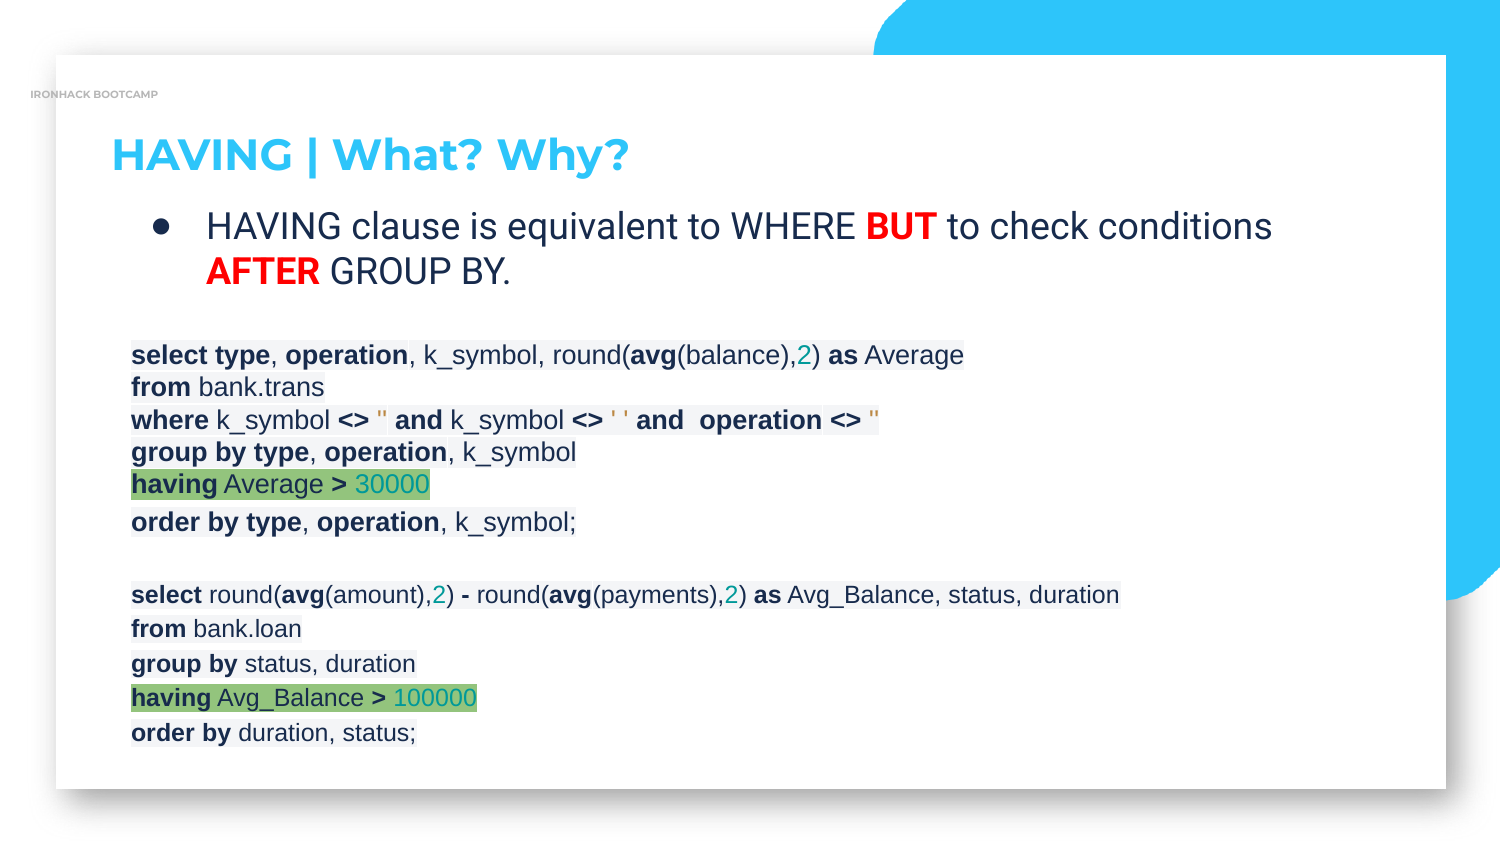

IRONHACK BOOTCAMP
HAVING | What? Why?
HAVING clause is equivalent to WHERE BUT to check conditions AFTER GROUP BY.

select type, operation, k_symbol, round(avg(balance),2) as Average
from bank.trans
where k_symbol <> '' and k_symbol <> ' ' and  operation <> ''
group by type, operation, k_symbol
having Average > 30000
order by type, operation, k_symbol;

select round(avg(amount),2) - round(avg(payments),2) as Avg_Balance, status, duration
from bank.loan
group by status, duration
having Avg_Balance > 100000
order by duration, status;